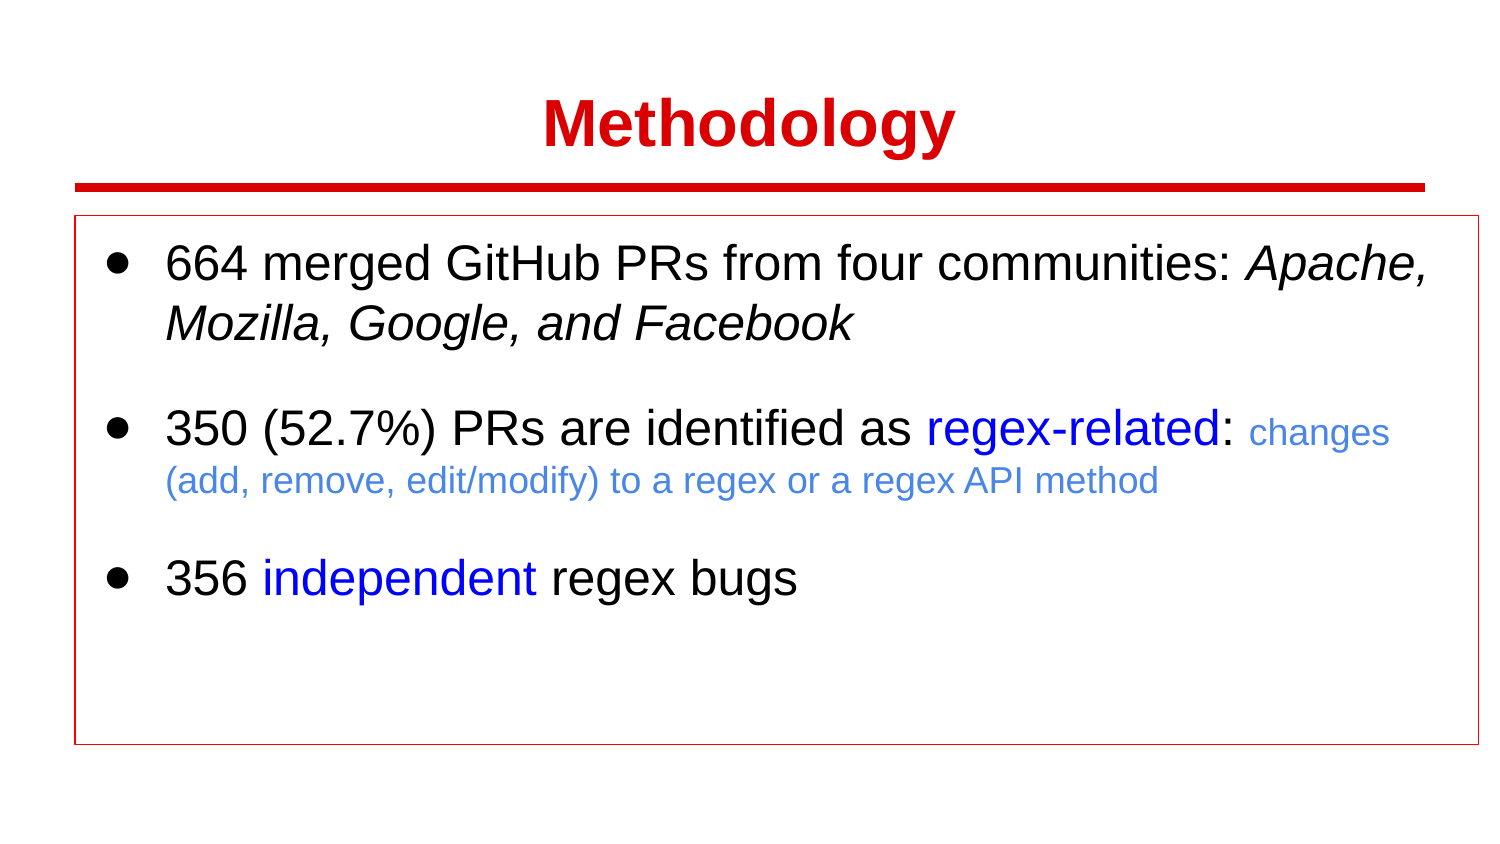

# Methodology
664 merged GitHub PRs from four communities: Apache, Mozilla, Google, and Facebook

350 (52.7%) PRs are identified as regex-related: changes (add, remove, edit/modify) to a regex or a regex API method

356 independent regex bugs
32/27